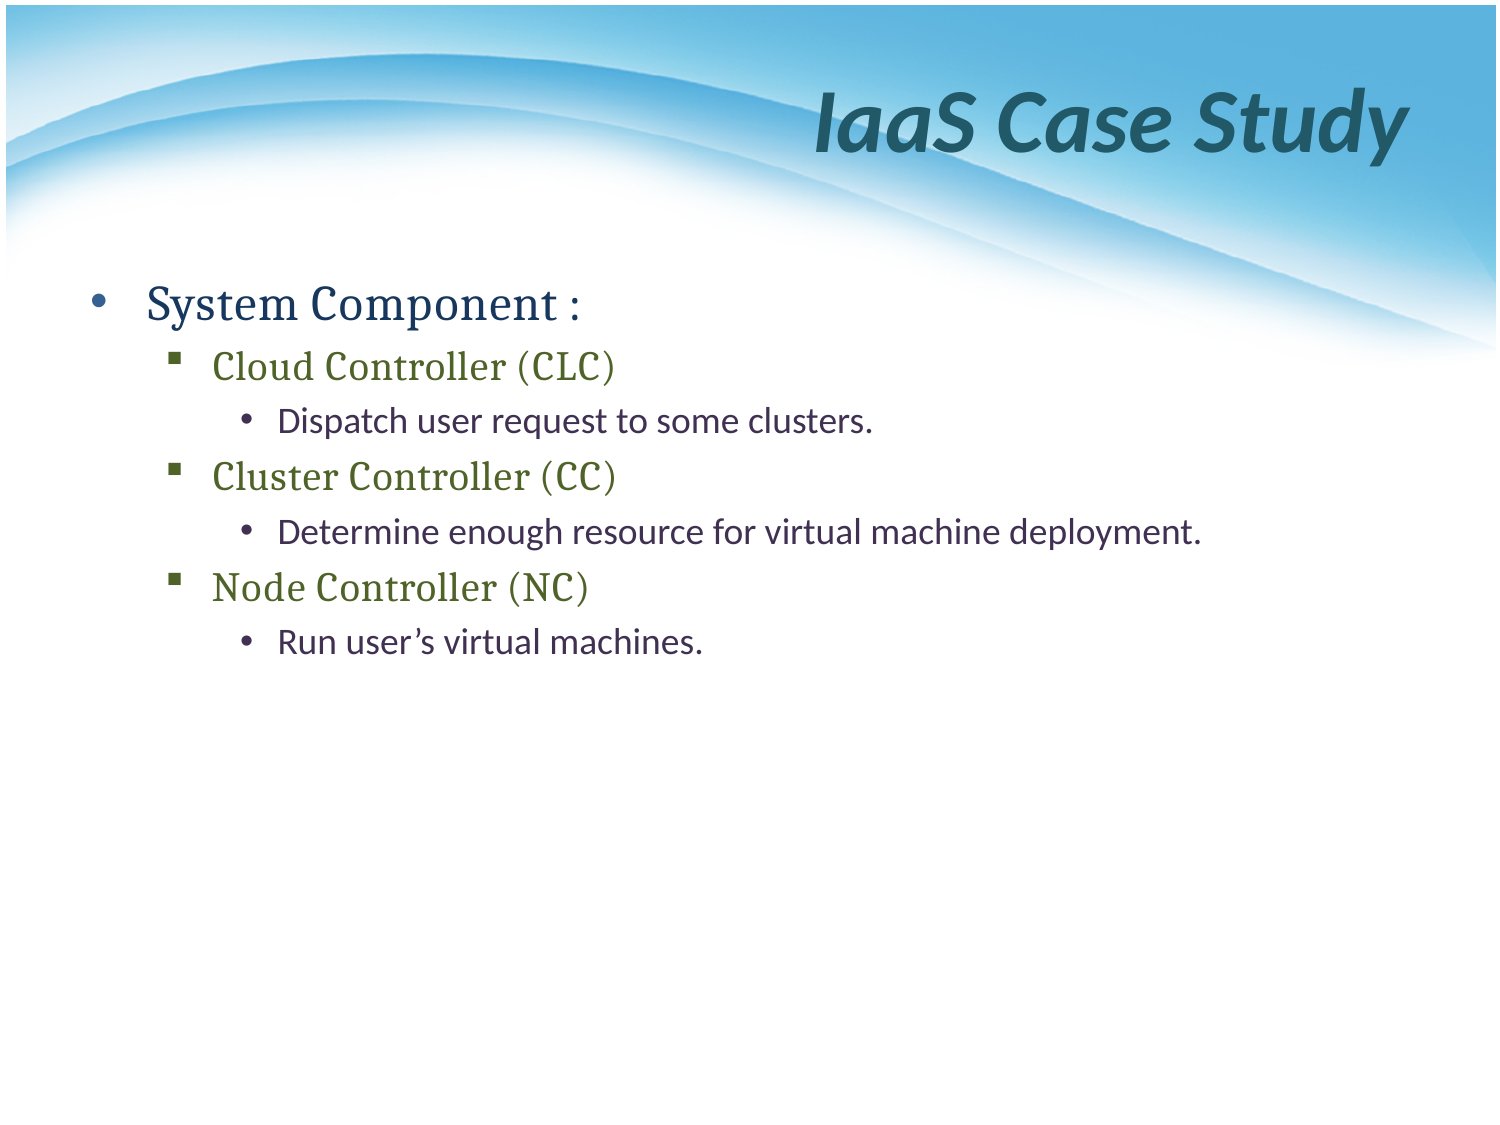

# IaaS Case Study
System Component :
Cloud Controller (CLC)
Dispatch user request to some clusters.
Cluster Controller (CC)
Determine enough resource for virtual machine deployment.
Node Controller (NC)
Run user’s virtual machines.